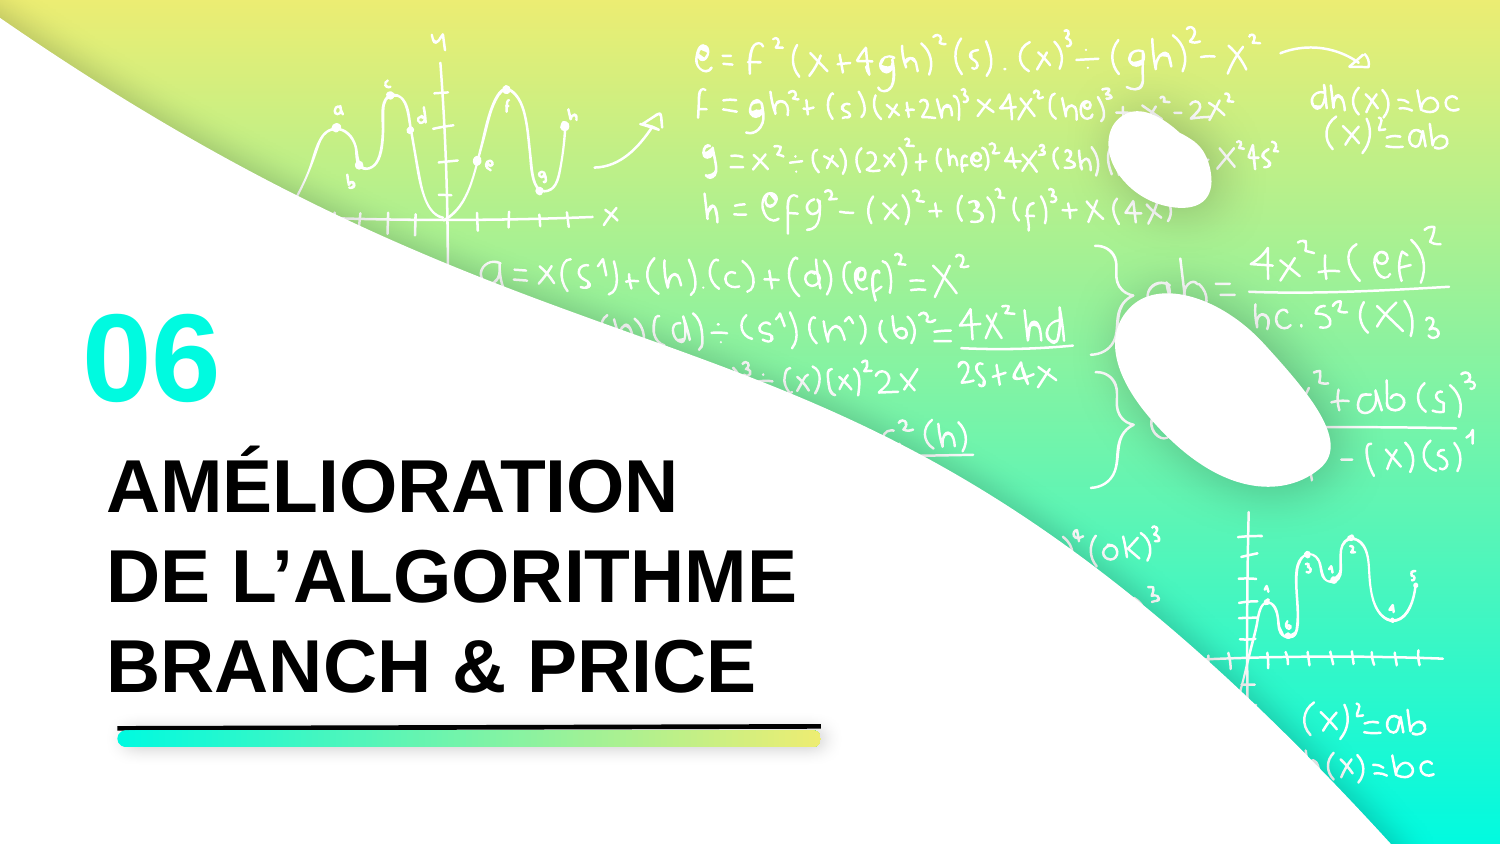

06

# AMÉLIORATION DE L’ALGORITHME BRANCH & PRICE